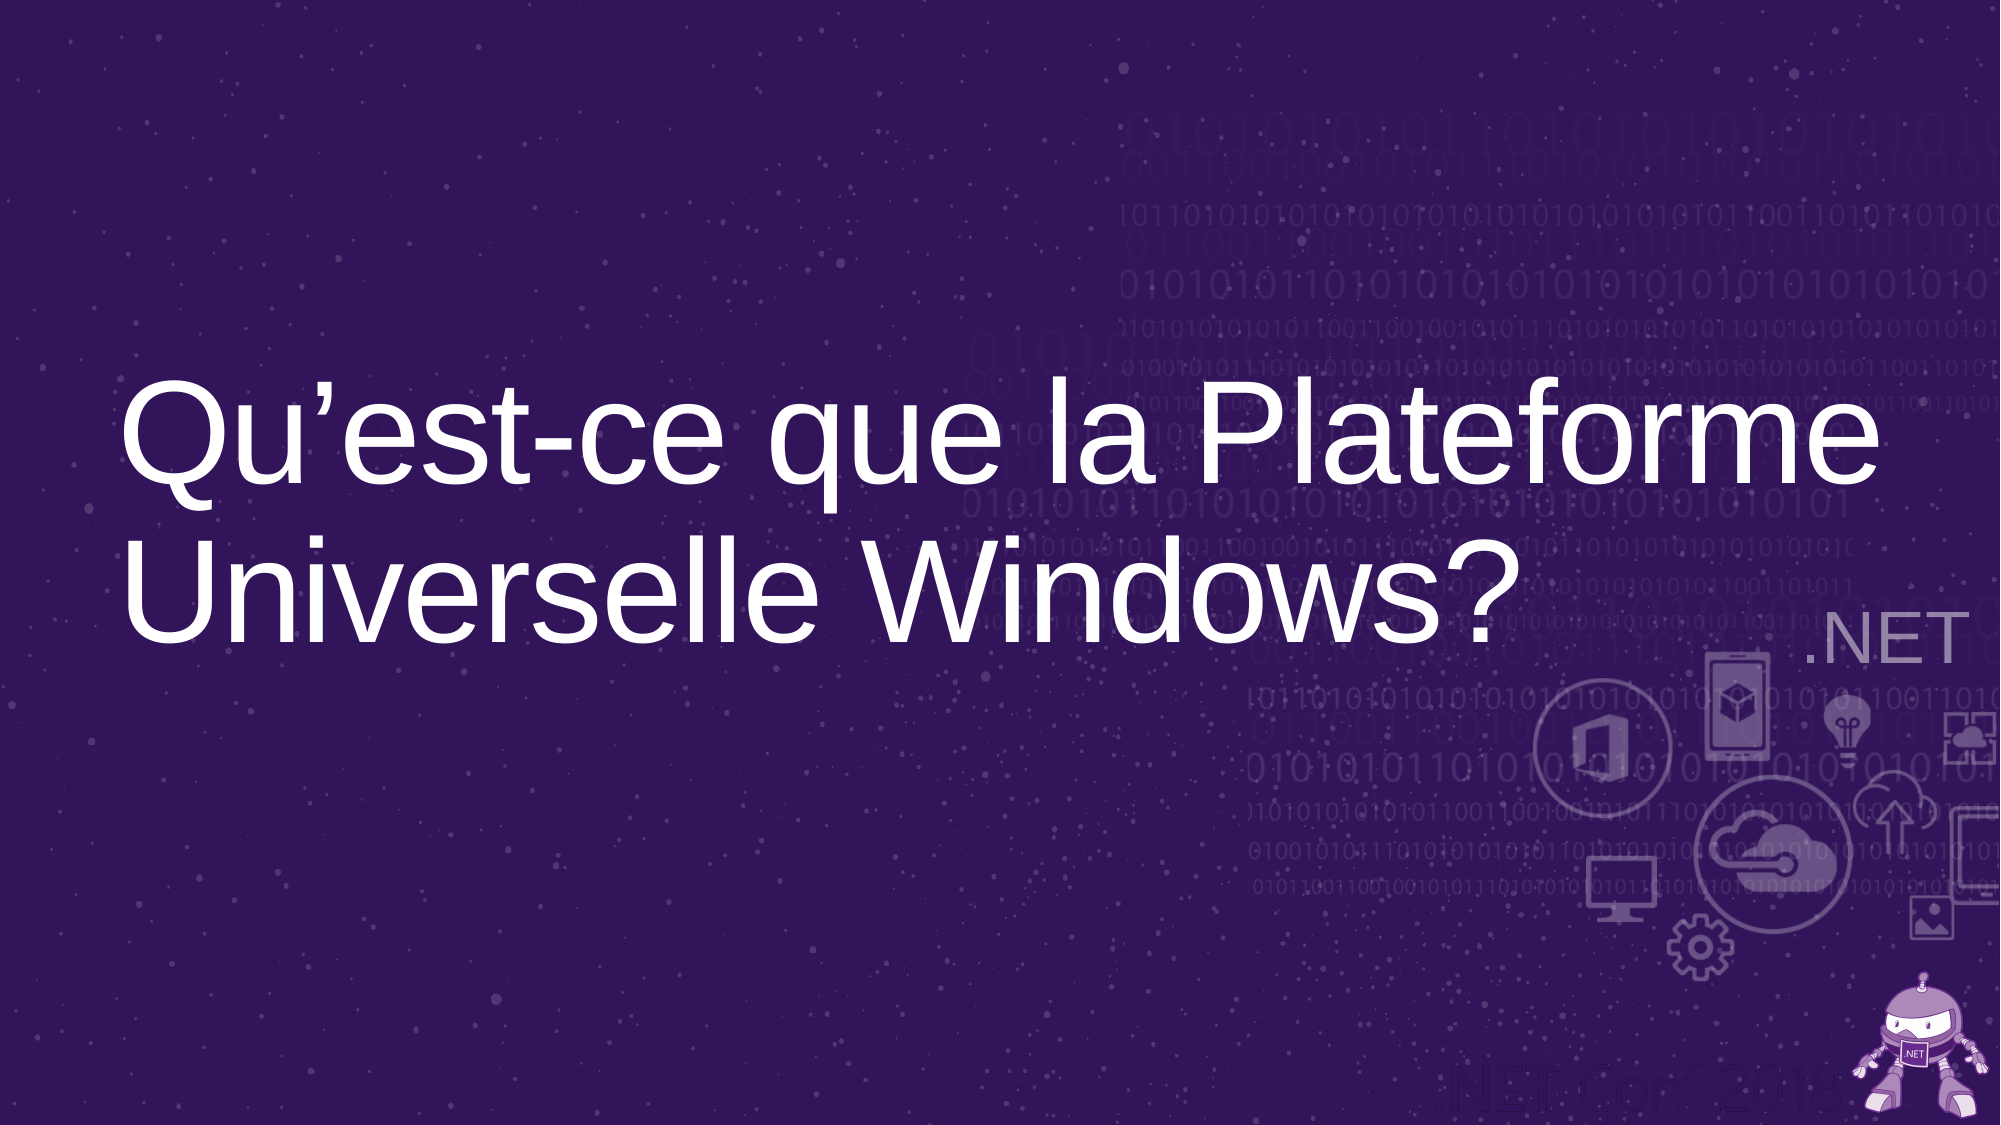

# Qu’est-ce que la Plateforme Universelle Windows?